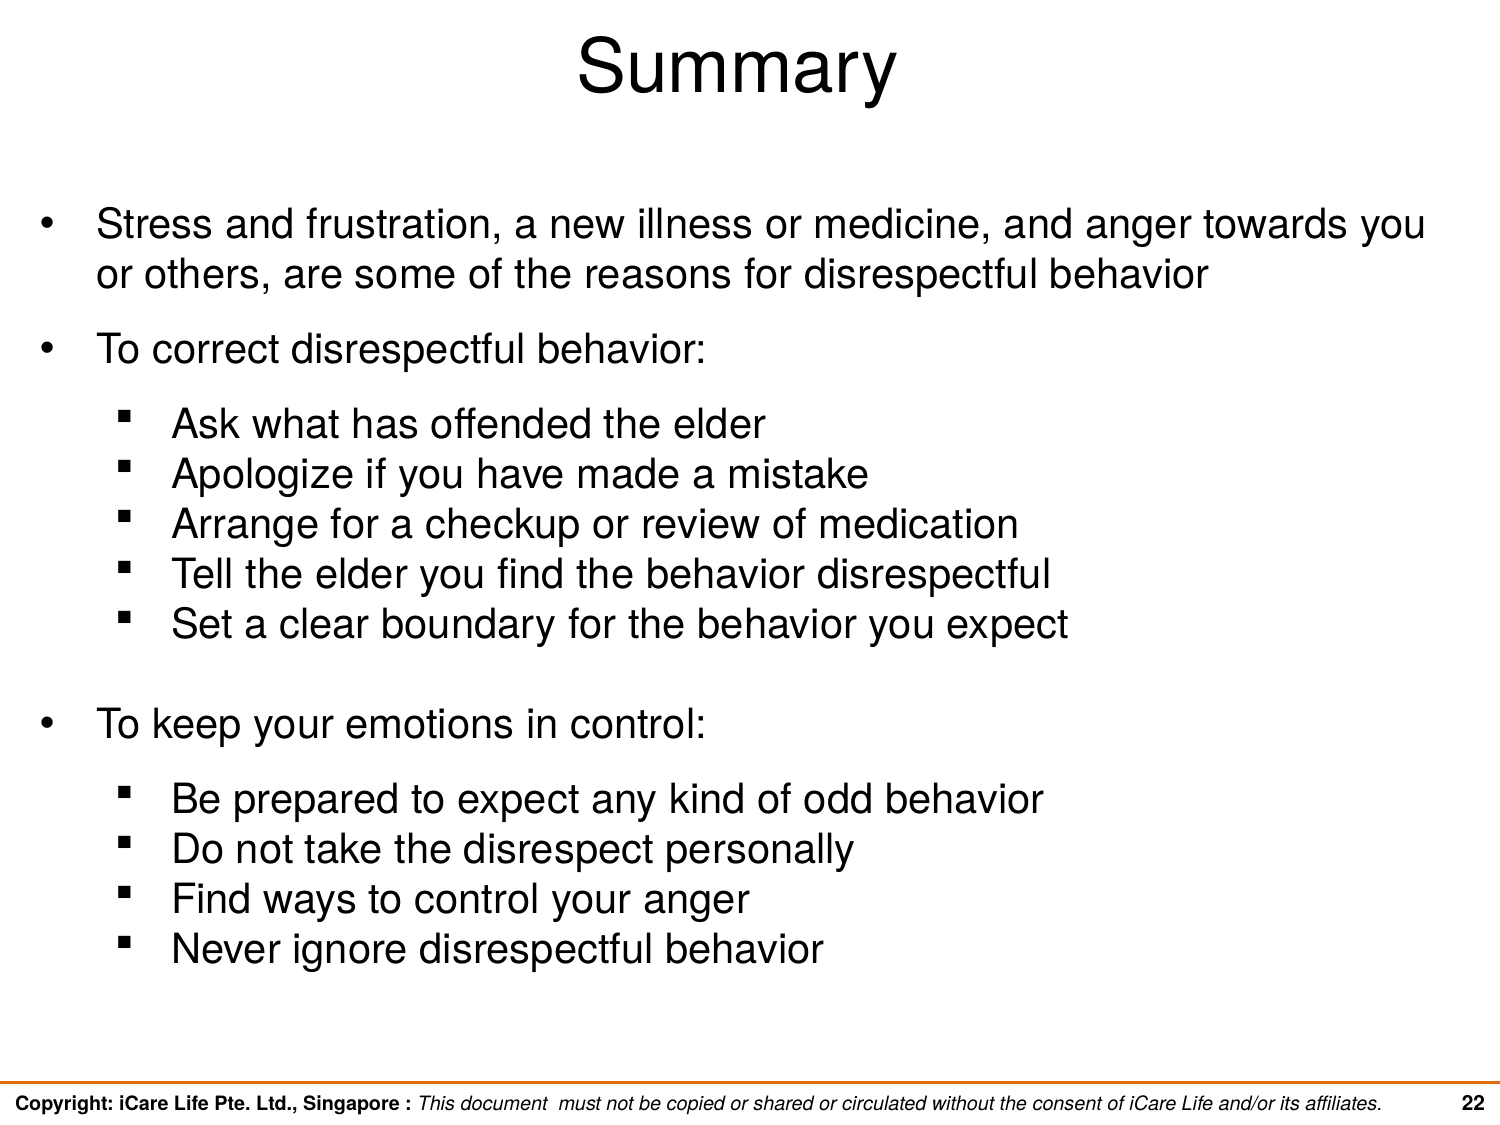

# Summary
Stress and frustration, a new illness or medicine, and anger towards you or others, are some of the reasons for disrespectful behavior

To correct disrespectful behavior:

Ask what has offended the elder
Apologize if you have made a mistake
Arrange for a checkup or review of medication
Tell the elder you find the behavior disrespectful
Set a clear boundary for the behavior you expect

To keep your emotions in control:

Be prepared to expect any kind of odd behavior
Do not take the disrespect personally
Find ways to control your anger
Never ignore disrespectful behavior
22